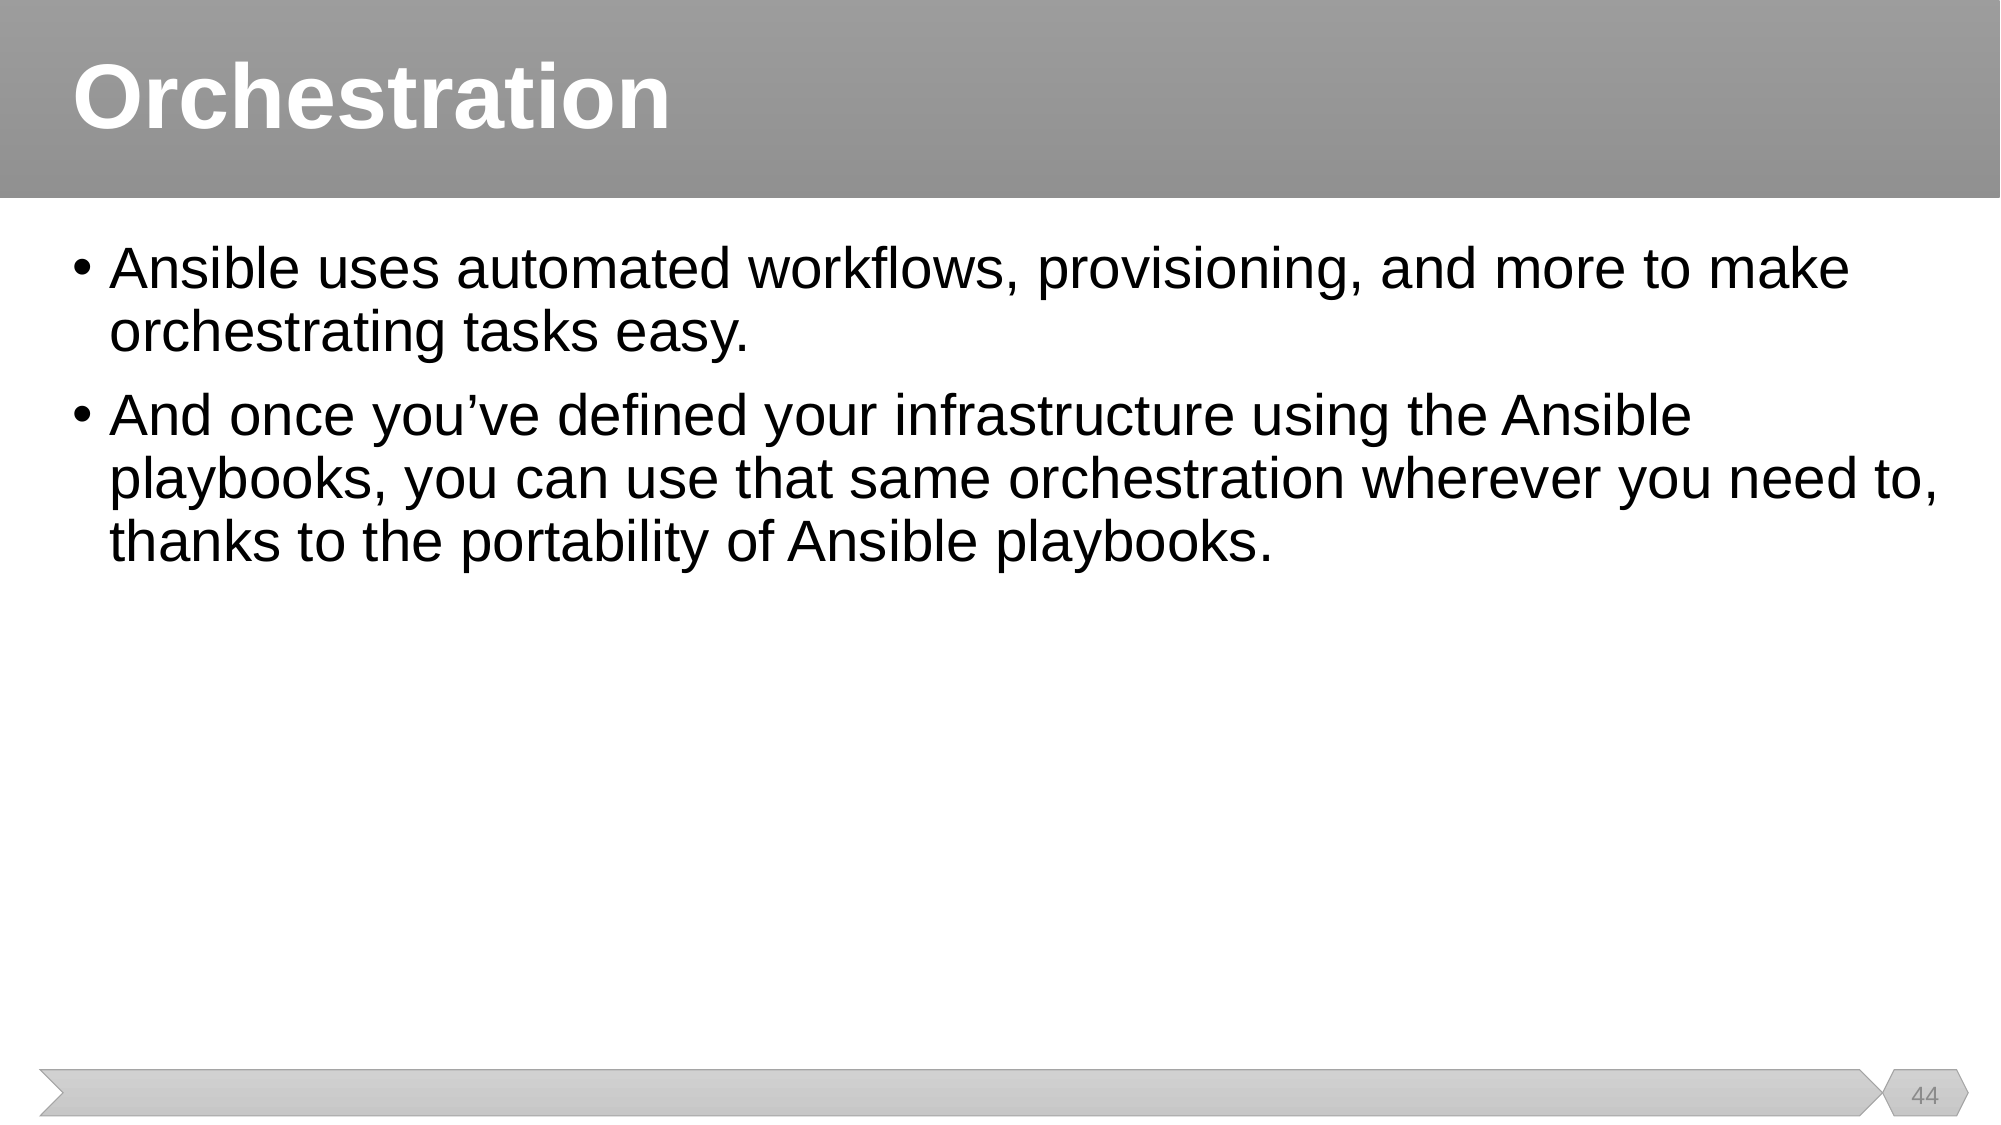

# Orchestration
Ansible uses automated workflows, provisioning, and more to make orchestrating tasks easy.
And once you’ve defined your infrastructure using the Ansible playbooks, you can use that same orchestration wherever you need to, thanks to the portability of Ansible playbooks.
44